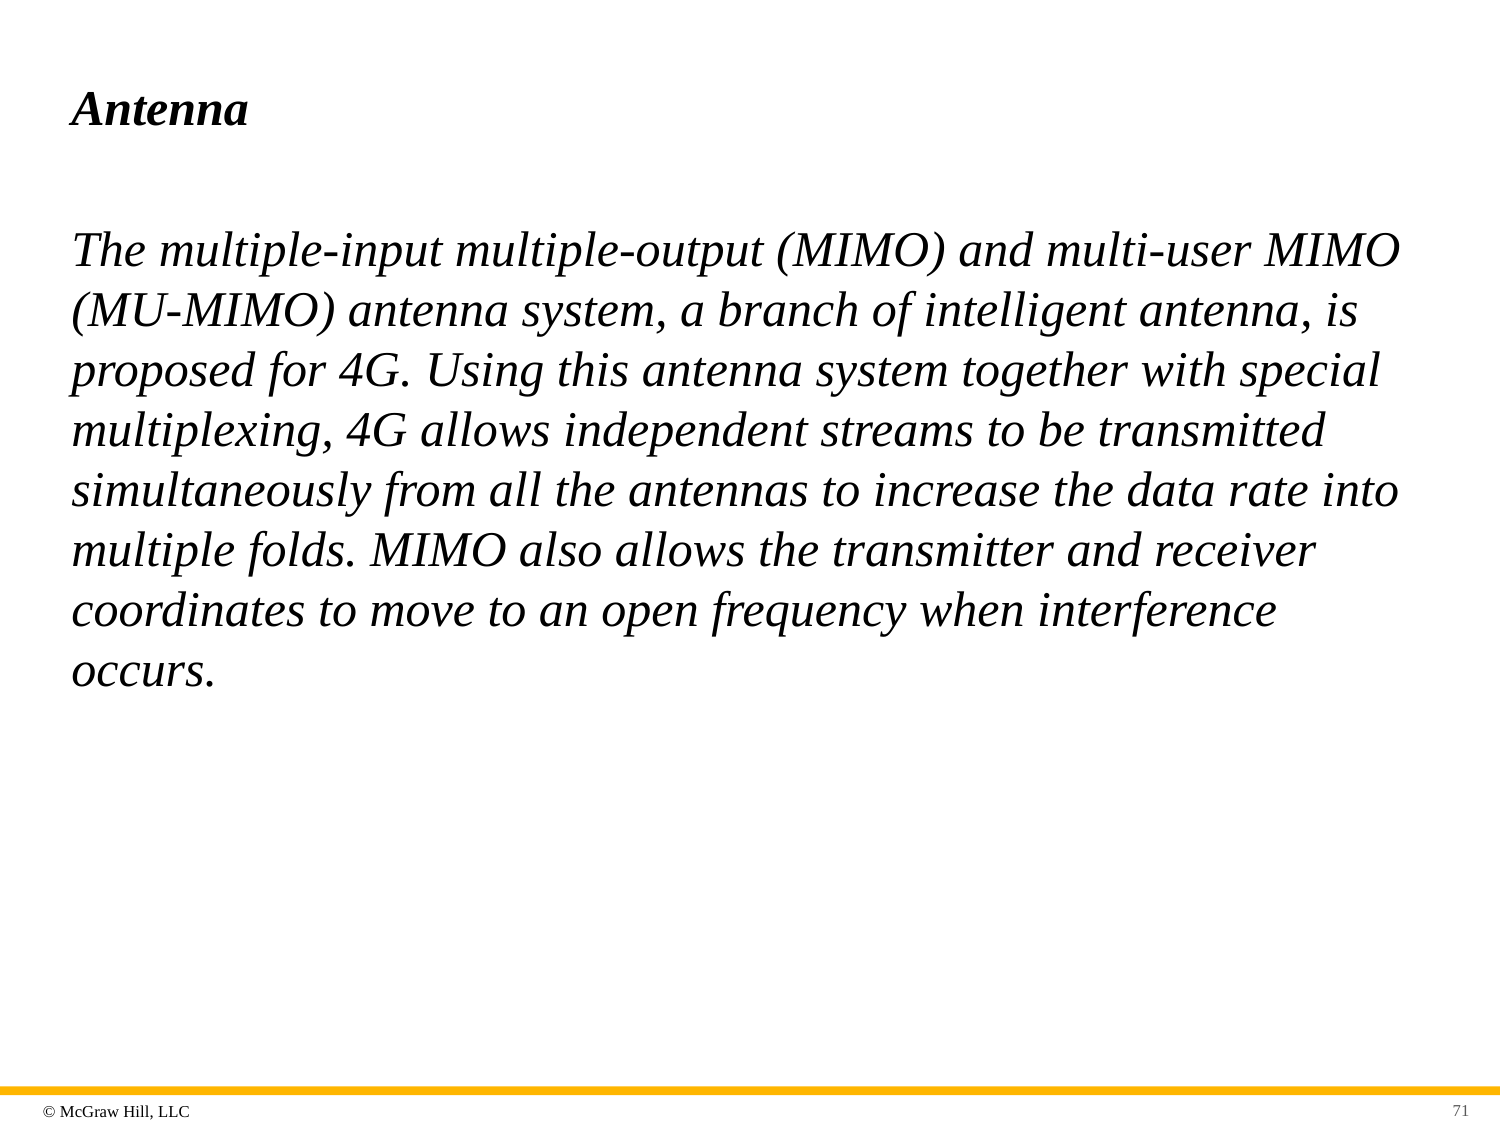

# Antenna
The multiple-input multiple-output (MIMO) and multi-user MIMO (MU-MIMO) antenna system, a branch of intelligent antenna, is proposed for 4G. Using this antenna system together with special multiplexing, 4G allows independent streams to be transmitted simultaneously from all the antennas to increase the data rate into multiple folds. MIMO also allows the transmitter and receiver coordinates to move to an open frequency when interference occurs.
71